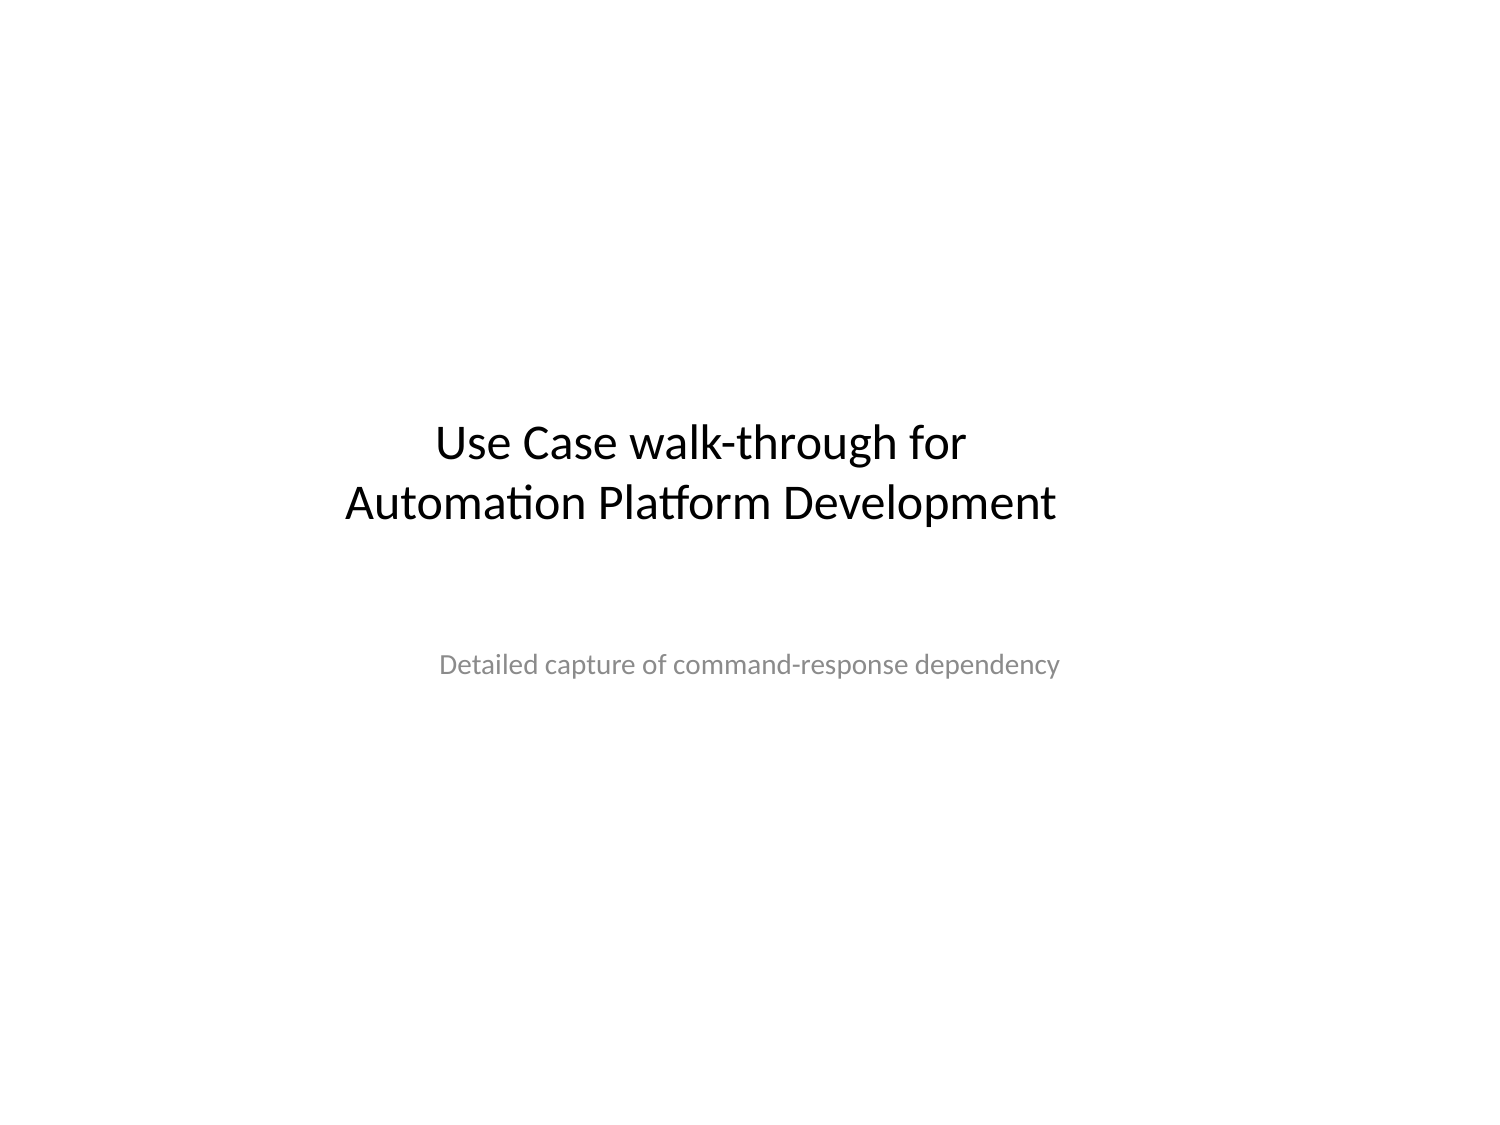

# Use Case walk-through for Automation Platform Development
Detailed capture of command-response dependency